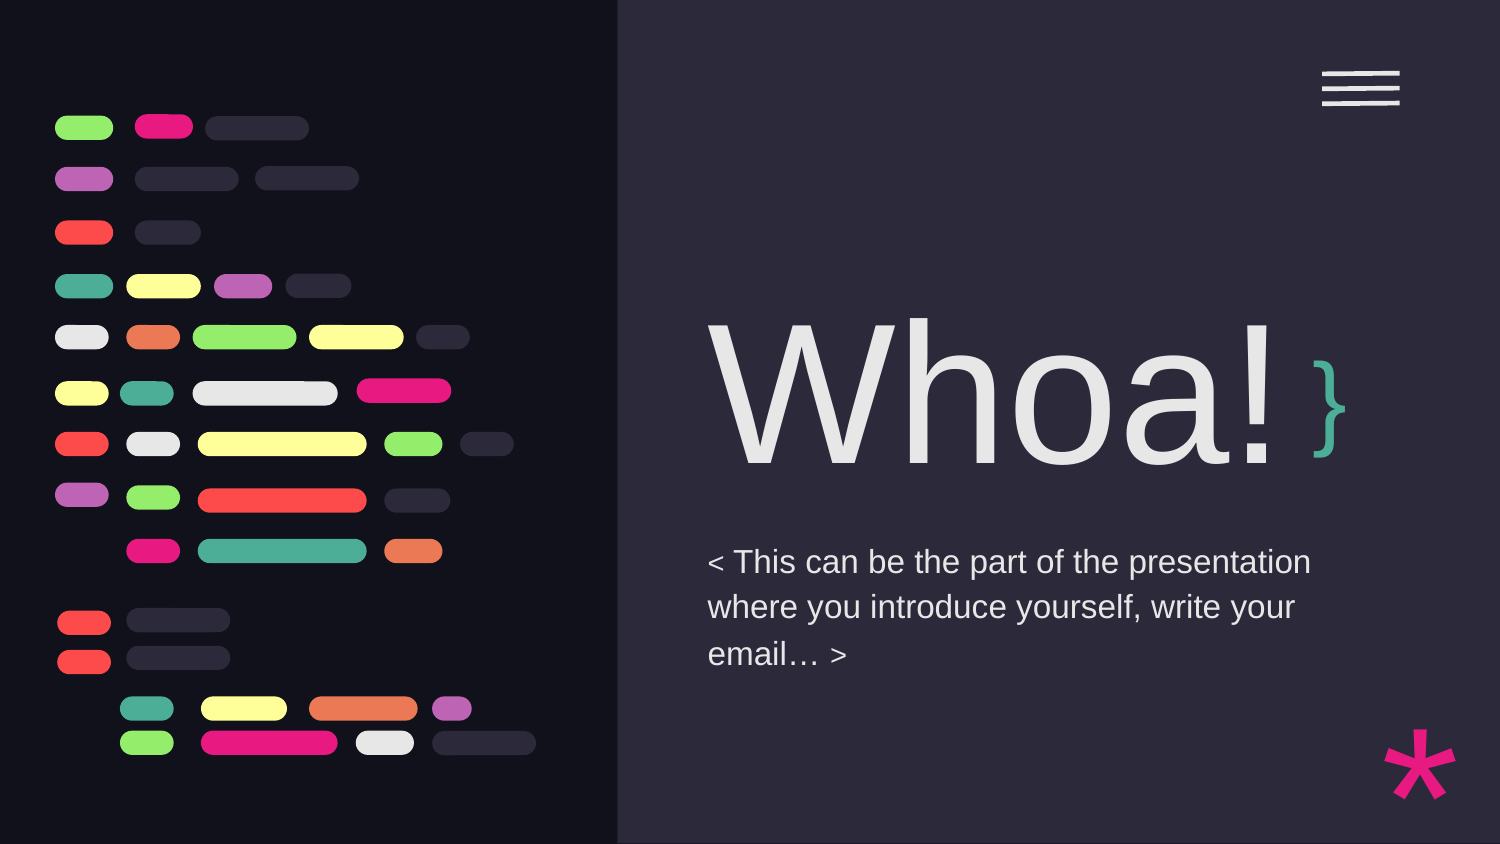

# Whoa!
}
< This can be the part of the presentation where you introduce yourself, write your email… >
*